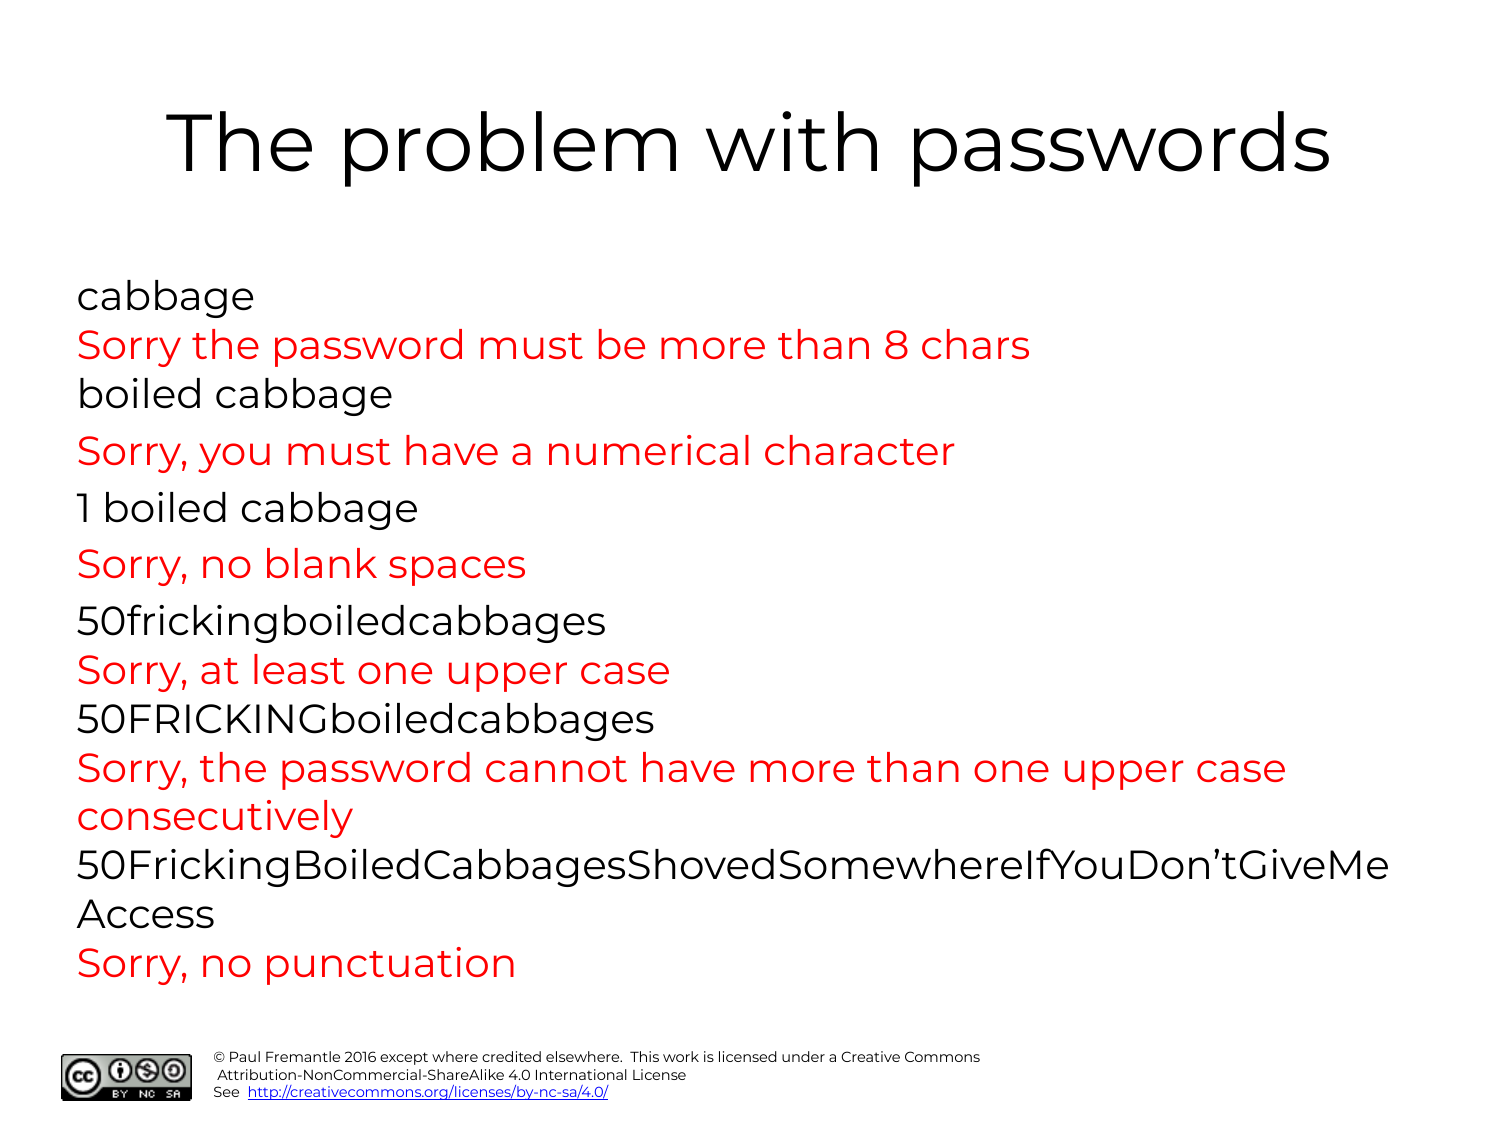

# The problem with passwords
cabbage
Sorry the password must be more than 8 chars
boiled cabbage
Sorry, you must have a numerical character
1 boiled cabbage
Sorry, no blank spaces
50frickingboiledcabbages
Sorry, at least one upper case
50FRICKINGboiledcabbages
Sorry, the password cannot have more than one upper case consecutively
50FrickingBoiledCabbagesShovedSomewhereIfYouDon’tGiveMeAccess
Sorry, no punctuation